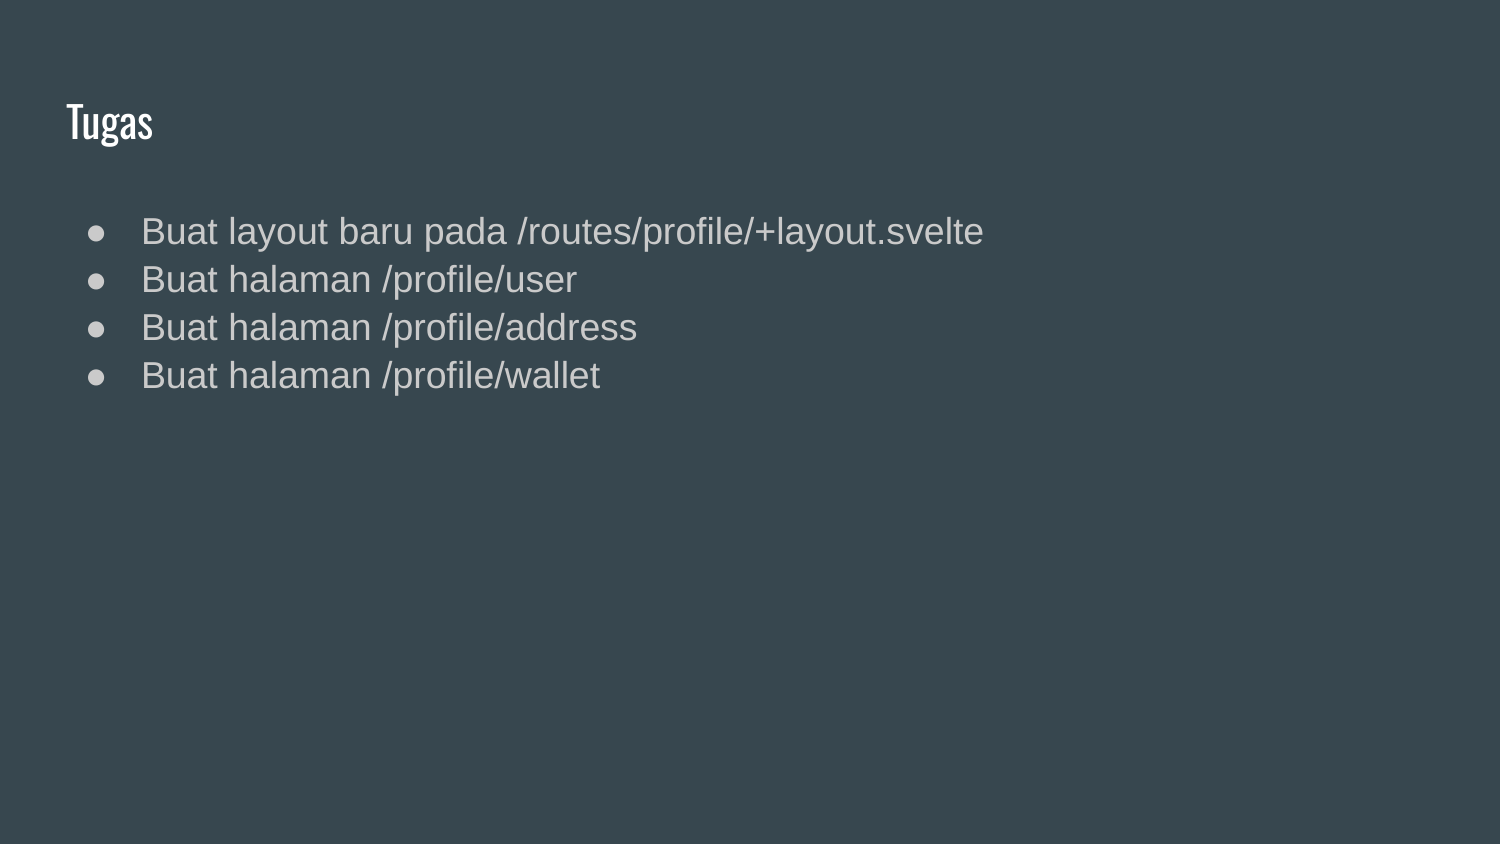

# Tugas
Buat layout baru pada /routes/profile/+layout.svelte
Buat halaman /profile/user
Buat halaman /profile/address
Buat halaman /profile/wallet